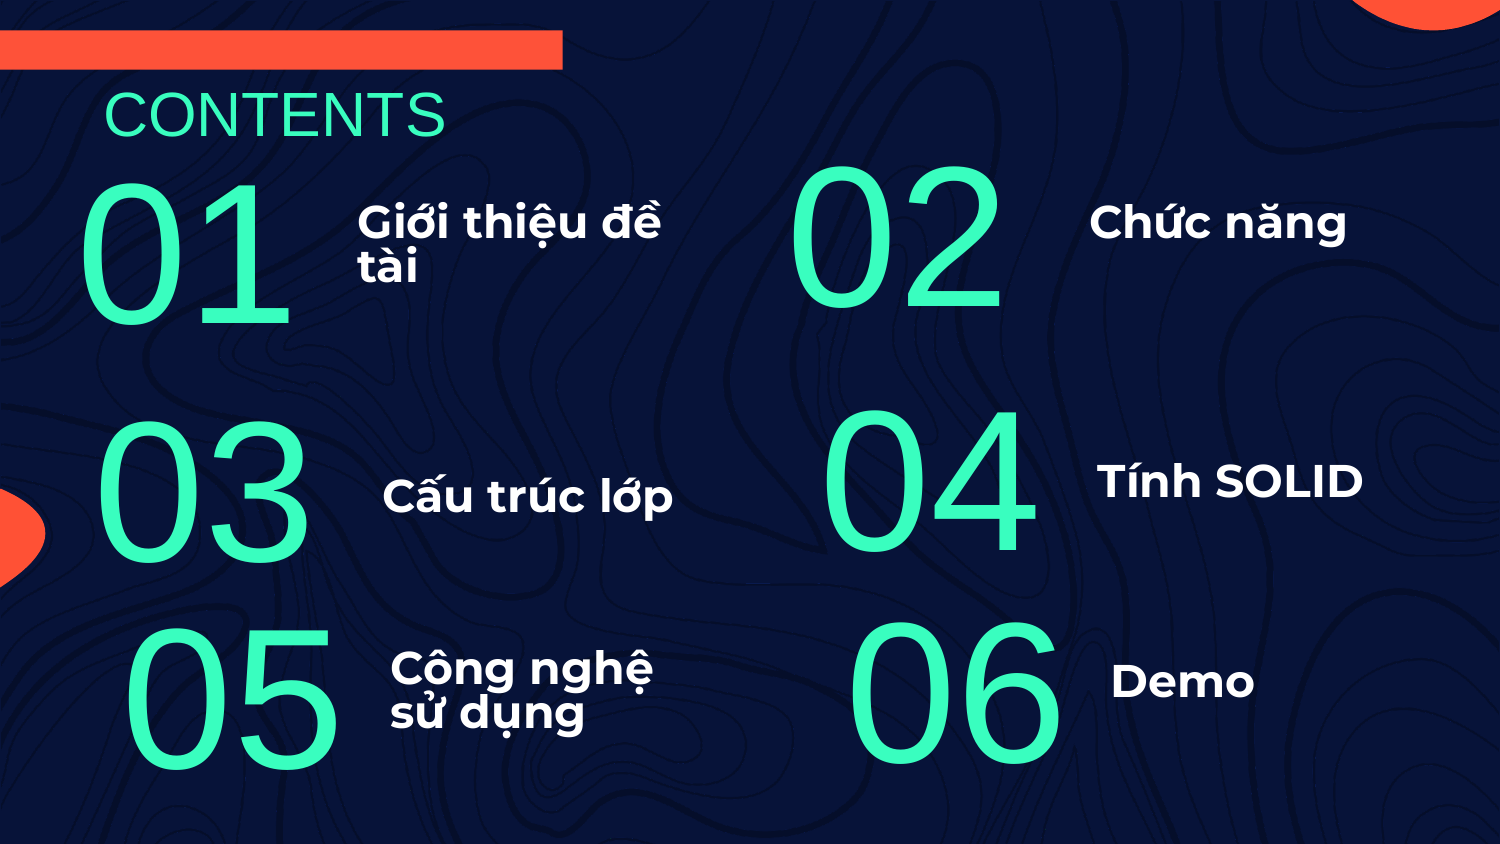

CONTENTS
02
01
# Giới thiệu đề tài
Chức năng
04
03
Tính SOLID
Cấu trúc lớp
06
05
Công nghệ sử dụng
Demo